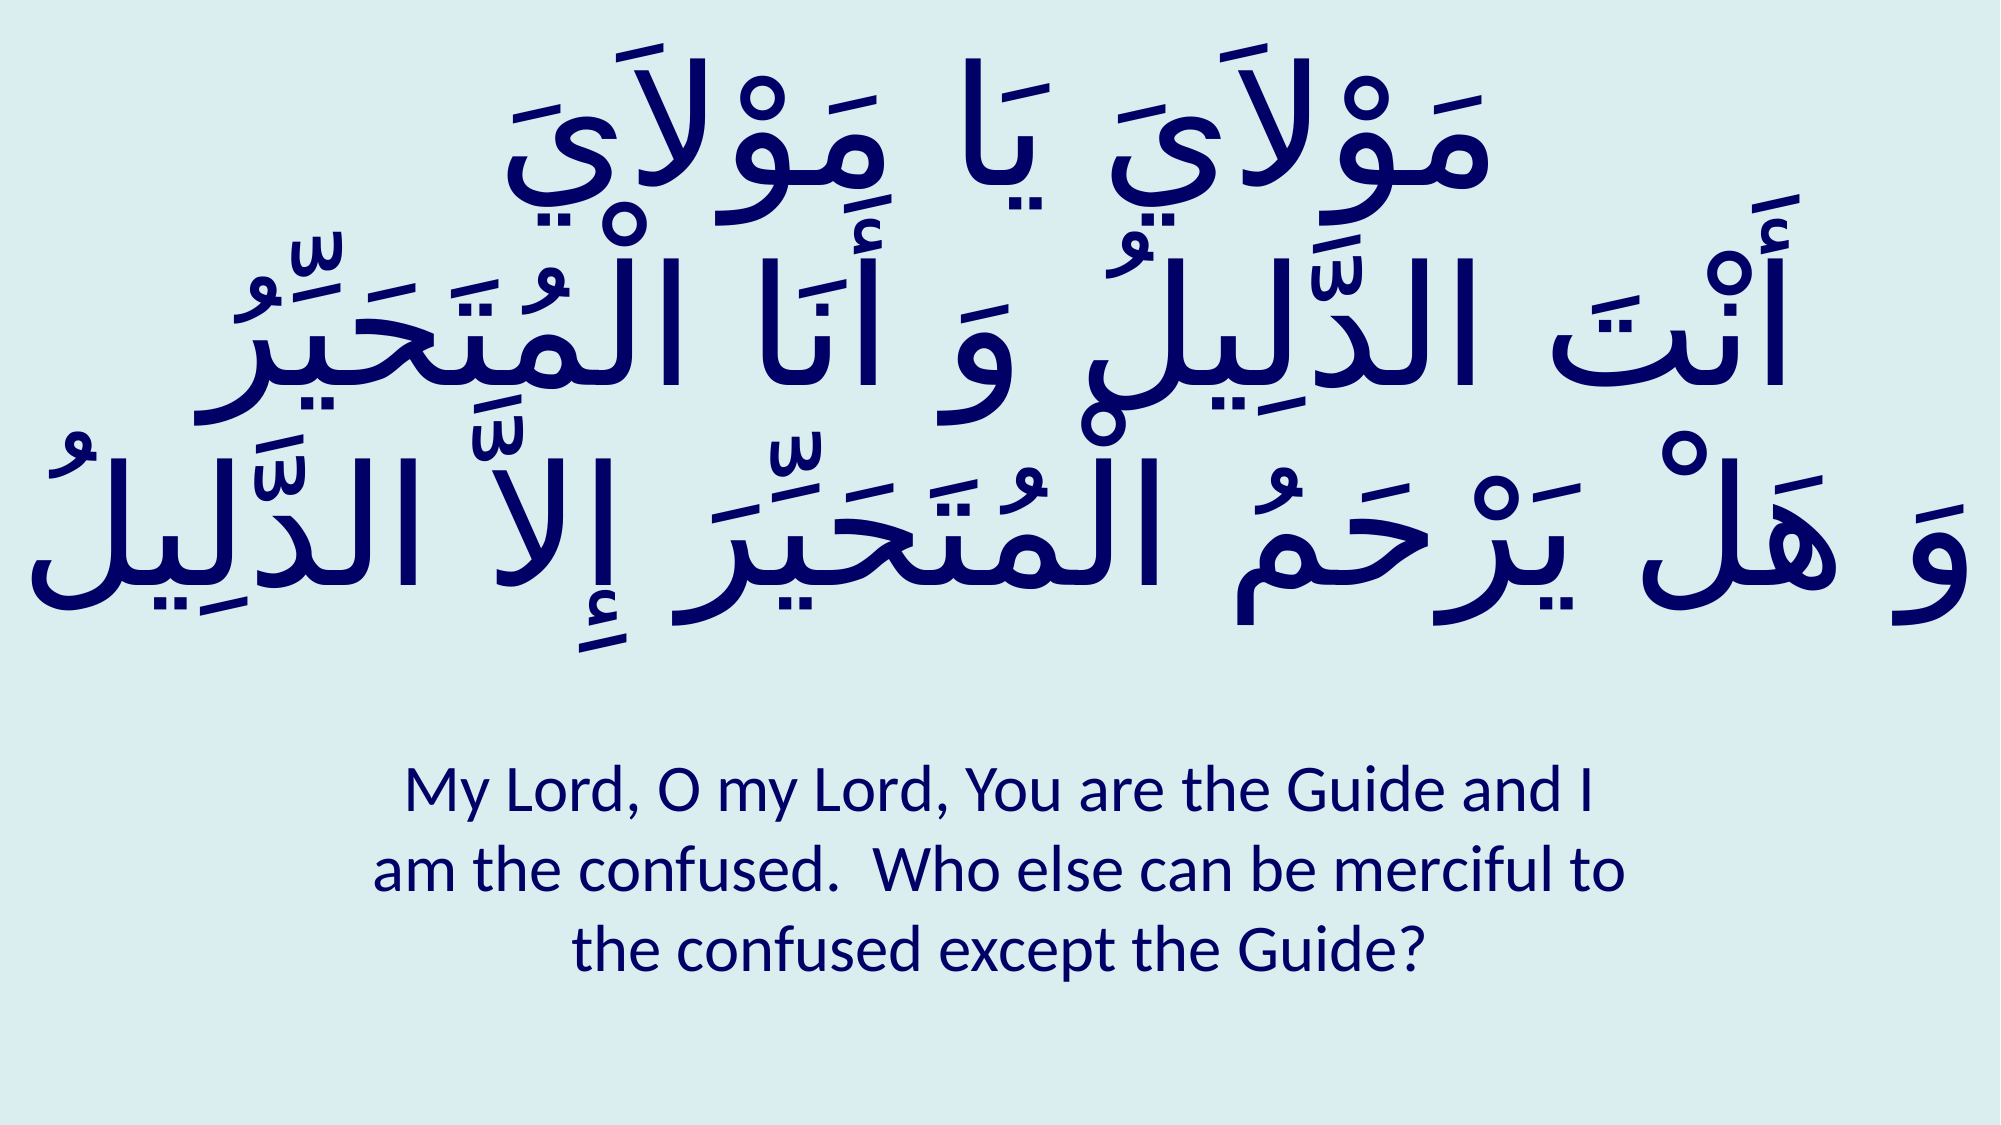

# مَوْلاَيَ يَا مَوْلاَيَ أَنْتَ الدَّلِيلُ وَ أَنَا الْمُتَحَيِّرُ وَ هَلْ يَرْحَمُ الْمُتَحَيِّرَ إِلاَّ الدَّلِيلُ‏
My Lord, O my Lord, You are the Guide and I am the confused.  Who else can be merciful to the confused except the Guide?